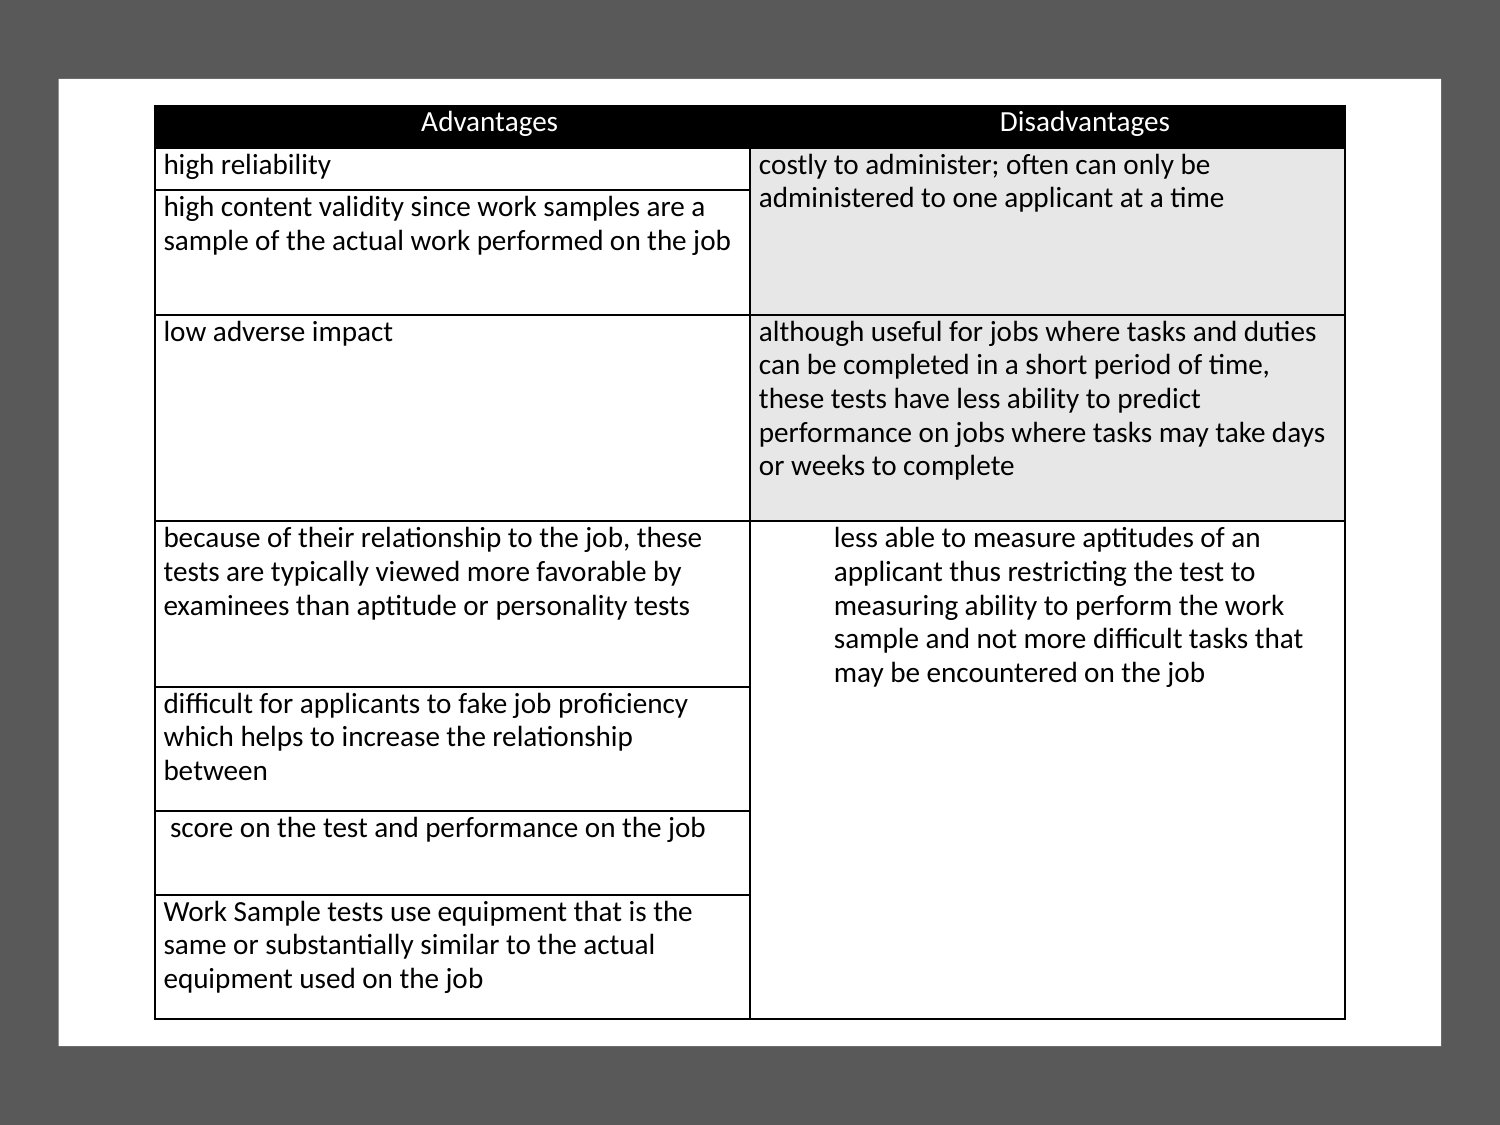

| Advantages | Disadvantages |
| --- | --- |
| high reliability | costly to administer; often can only be administered to one applicant at a time |
| high content validity since work samples are a sample of the actual work performed on the job |  |
| low adverse impact | although useful for jobs where tasks and duties can be completed in a short period of time, these tests have less ability to predict performance on jobs where tasks may take days or weeks to complete |
| because of their relationship to the job, these tests are typically viewed more favorable by examinees than aptitude or personality tests | less able to measure aptitudes of an applicant thus restricting the test to measuring ability to perform the work sample and not more difficult tasks that may be encountered on the job |
| difficult for applicants to fake job proficiency which helps to increase the relationship between |  |
| score on the test and performance on the job |  |
| Work Sample tests use equipment that is the same or substantially similar to the actual equipment used on the job |  |